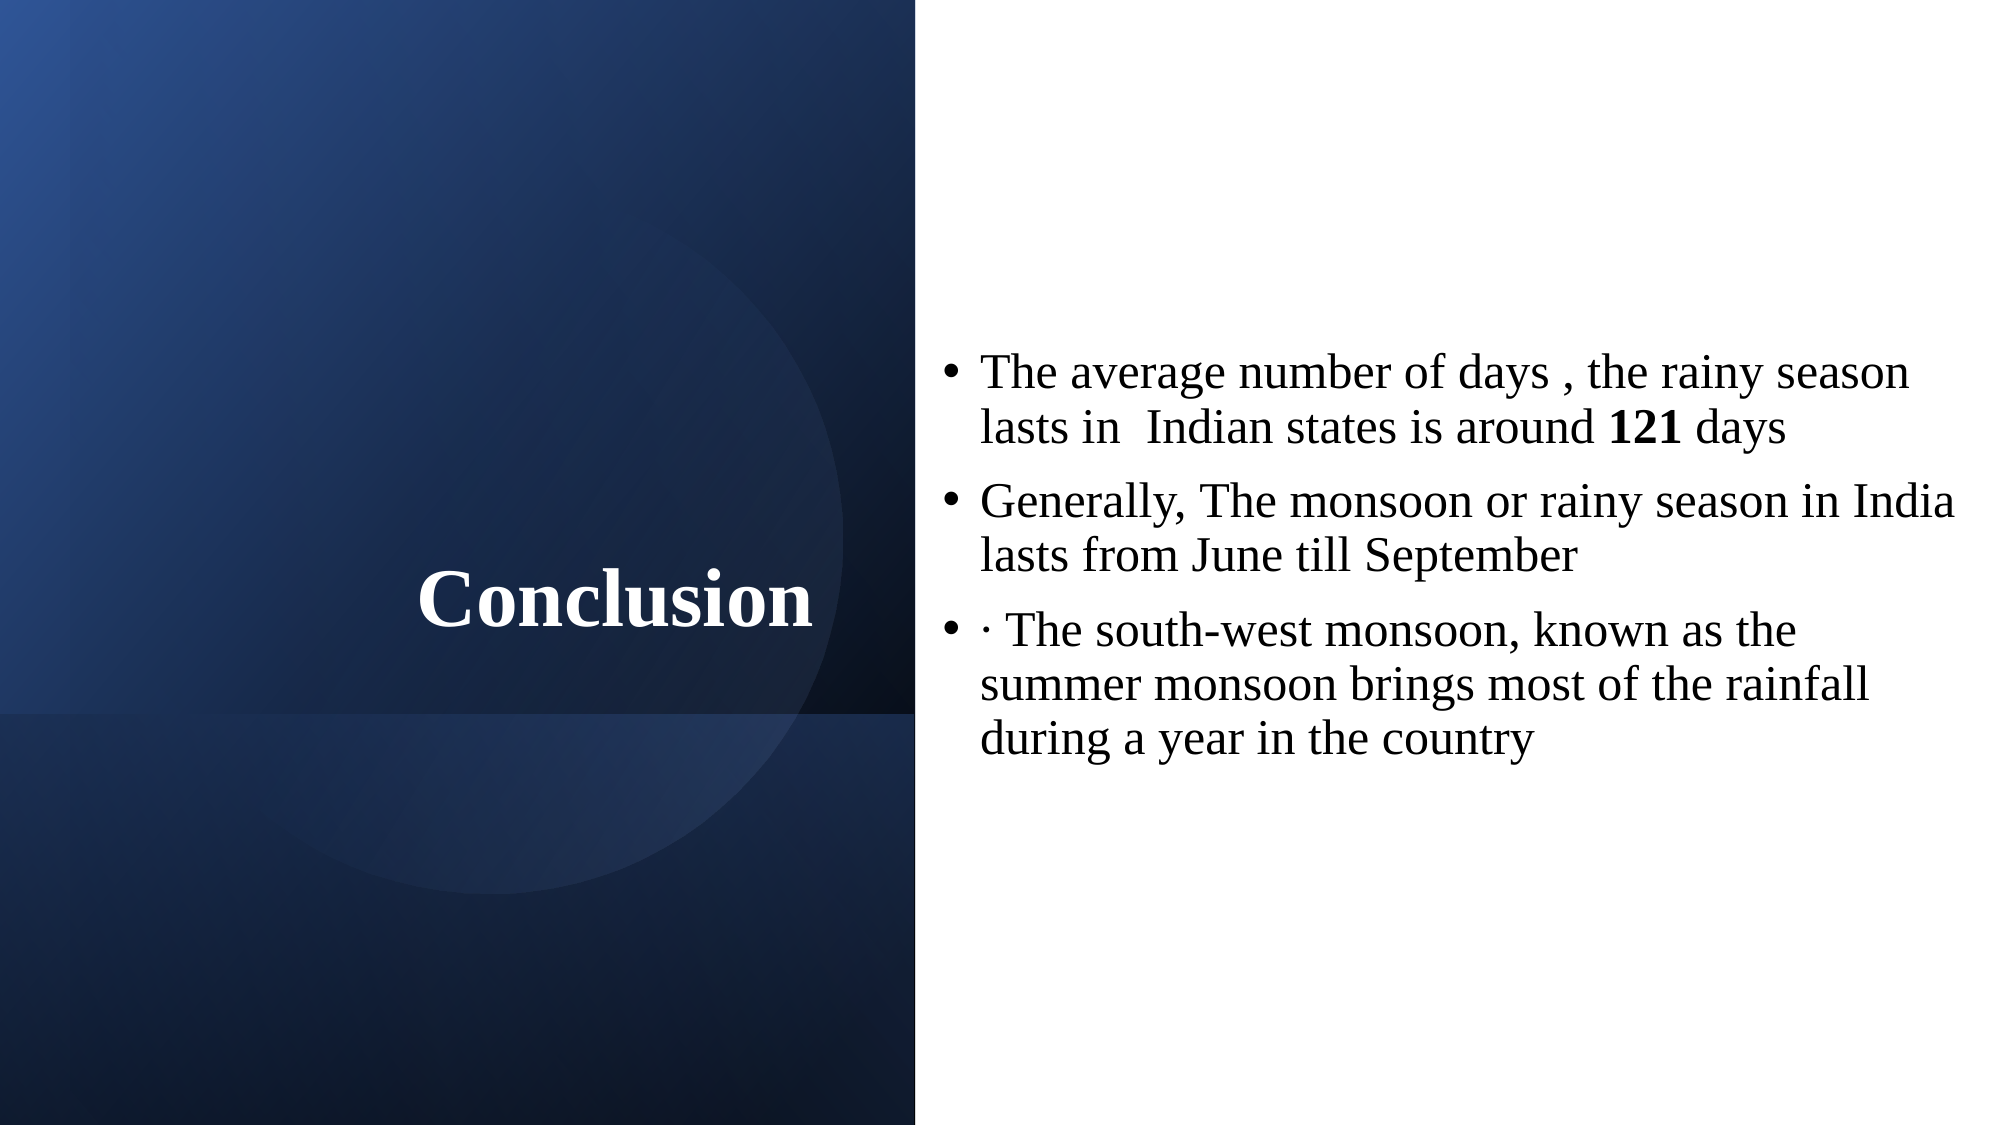

The average number of days , the rainy season lasts in  Indian states is around 121 days
Generally, The monsoon or rainy season in India lasts from June till September
∙ The south-west monsoon, known as the summer monsoon brings most of the rainfall during a year in the country

# Conclusion